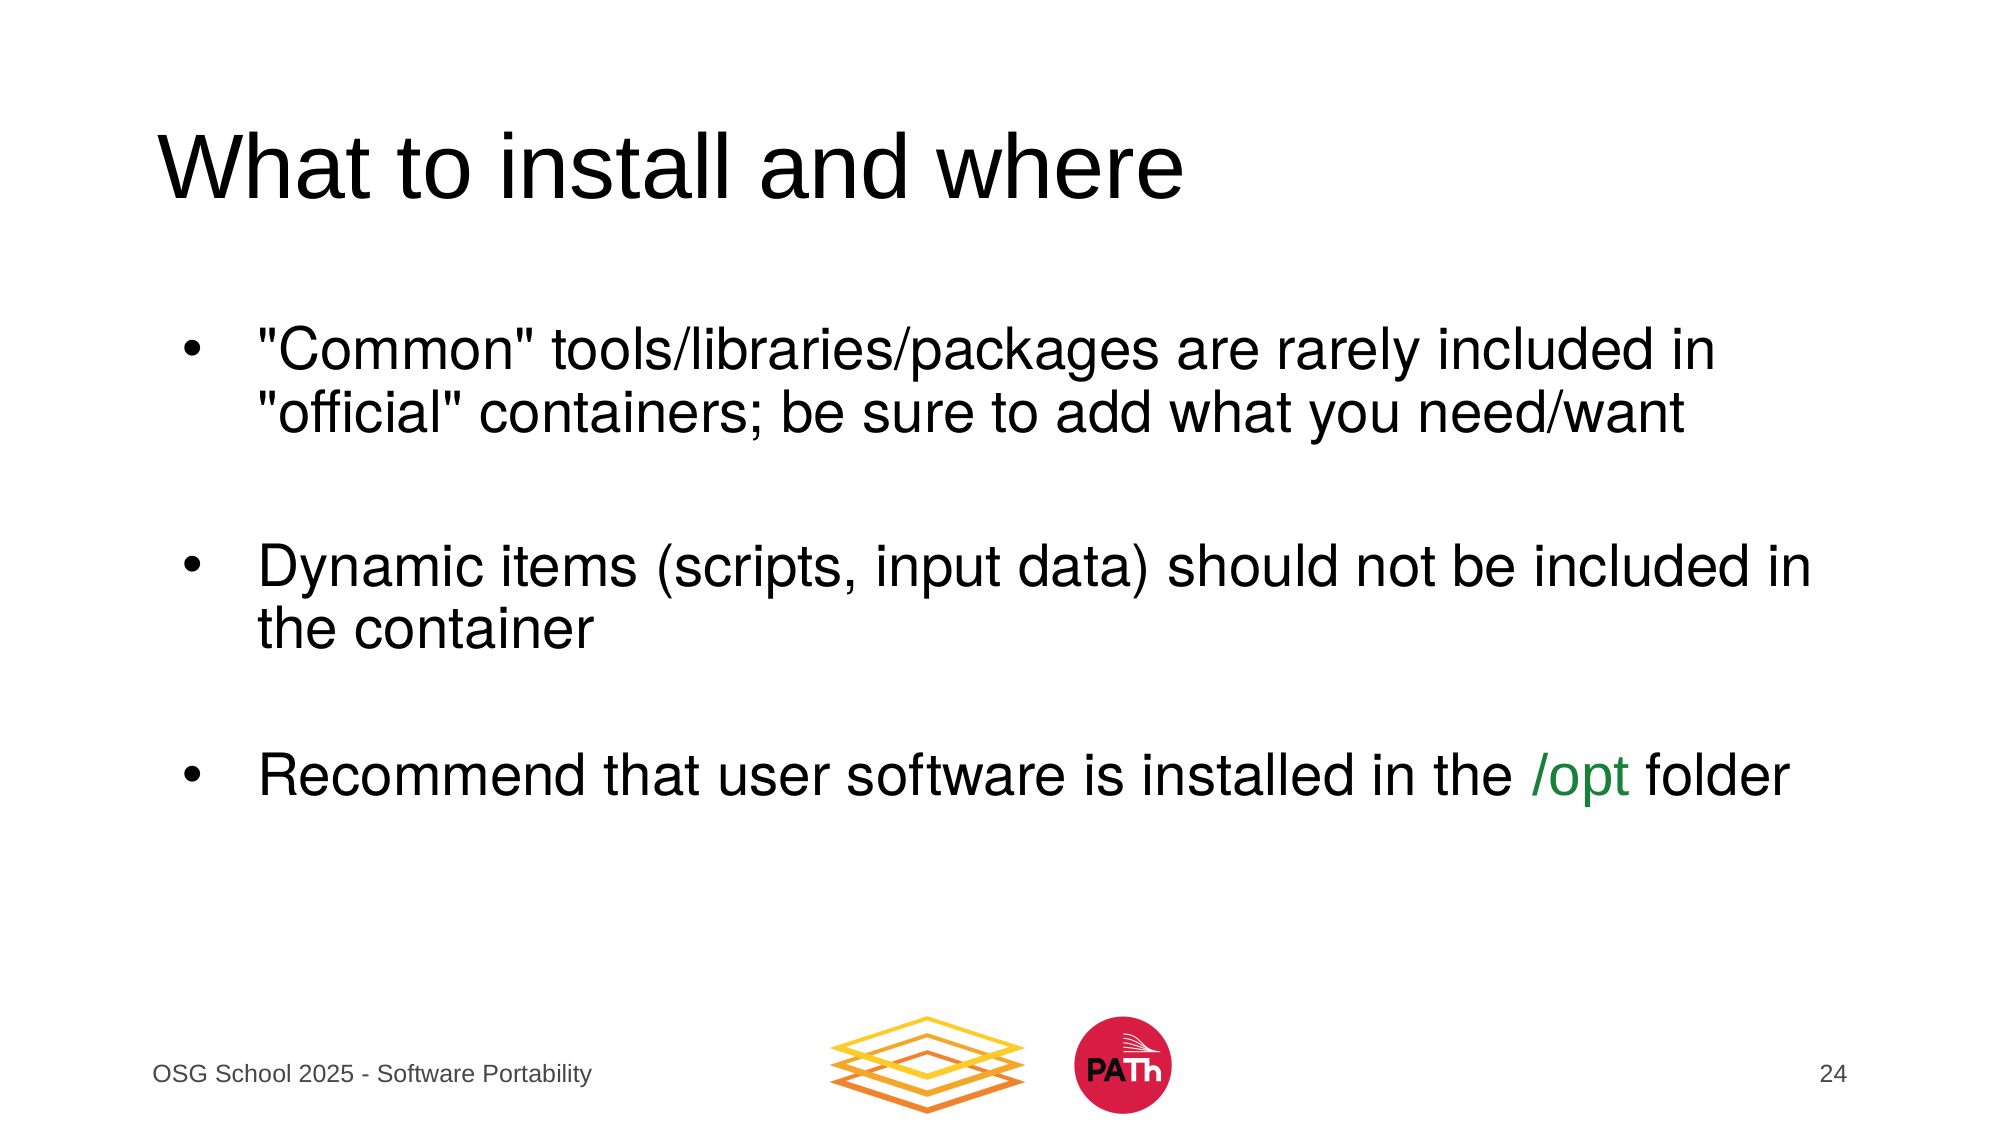

# What to install and where
"Common" tools/libraries/packages are rarely included in "official" containers; be sure to add what you need/want
Dynamic items (scripts, input data) should not be included in the container
Recommend that user software is installed in the /opt folder
OSG School 2025 - Software Portability
24